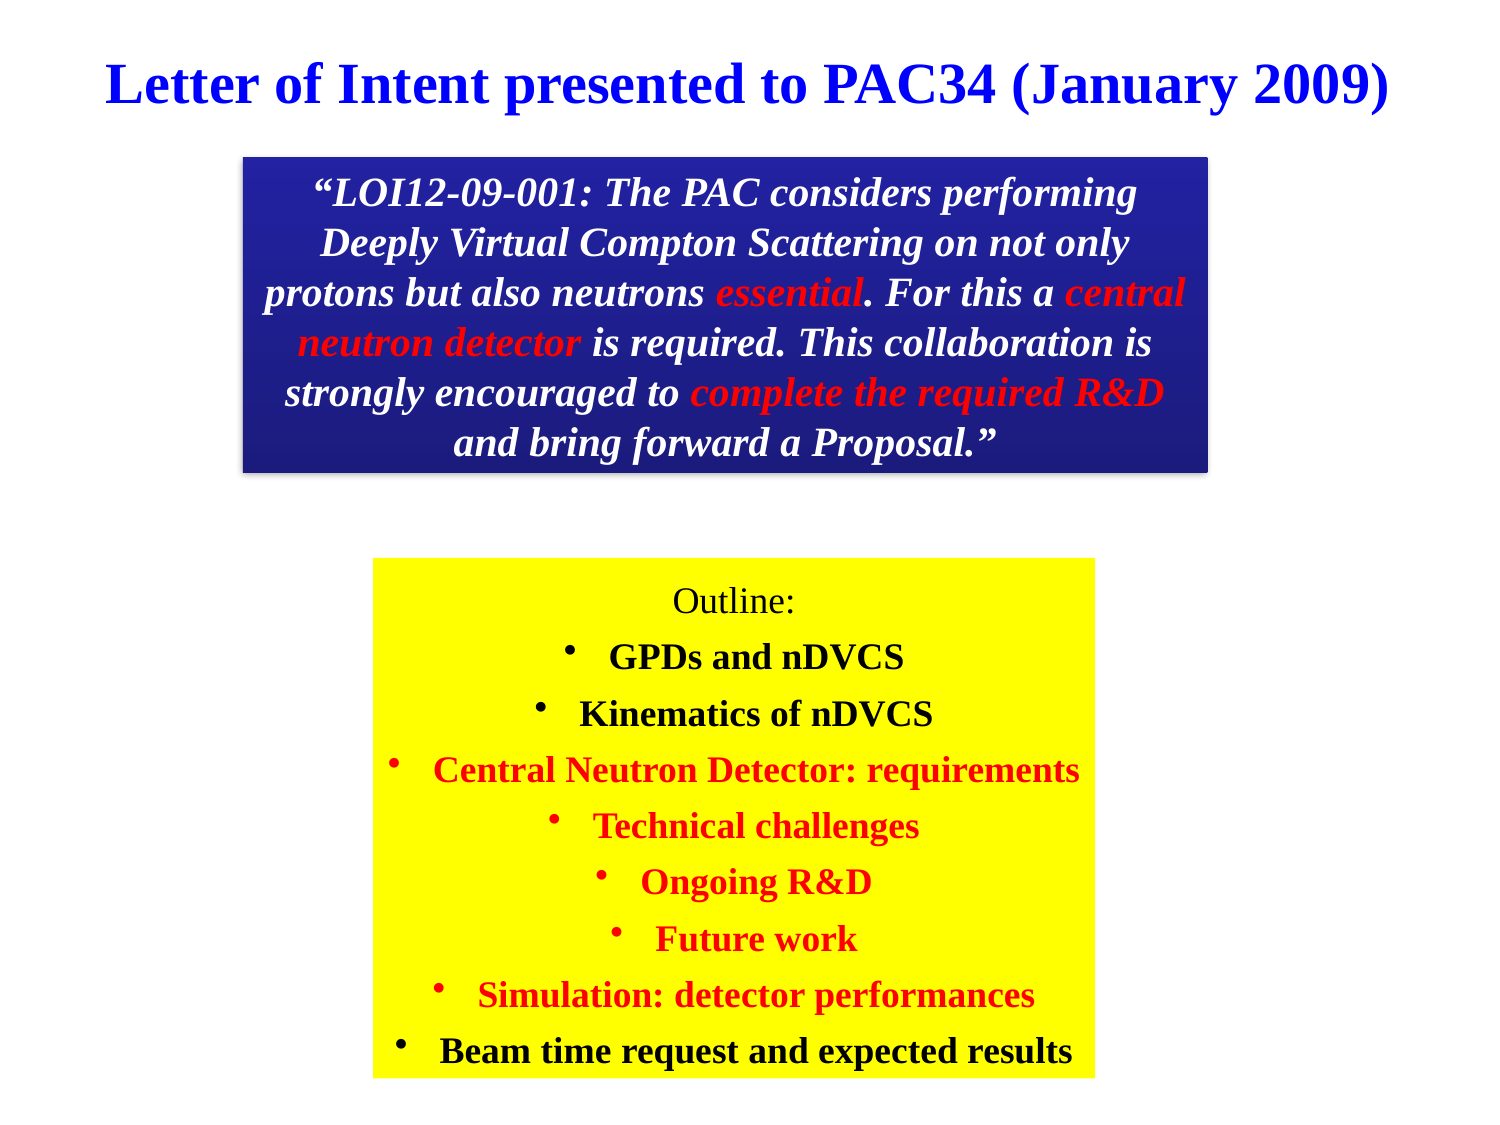

Letter of Intent presented to PAC34 (January 2009)
“LOI12-09-001: The PAC considers performing Deeply Virtual Compton Scattering on not only protons but also neutrons essential. For this a central neutron detector is required. This collaboration is strongly encouraged to complete the required R&D and bring forward a Proposal.”
Outline:
 GPDs and nDVCS
 Kinematics of nDVCS
 Central Neutron Detector: requirements
 Technical challenges
 Ongoing R&D
 Future work
 Simulation: detector performances
 Beam time request and expected results